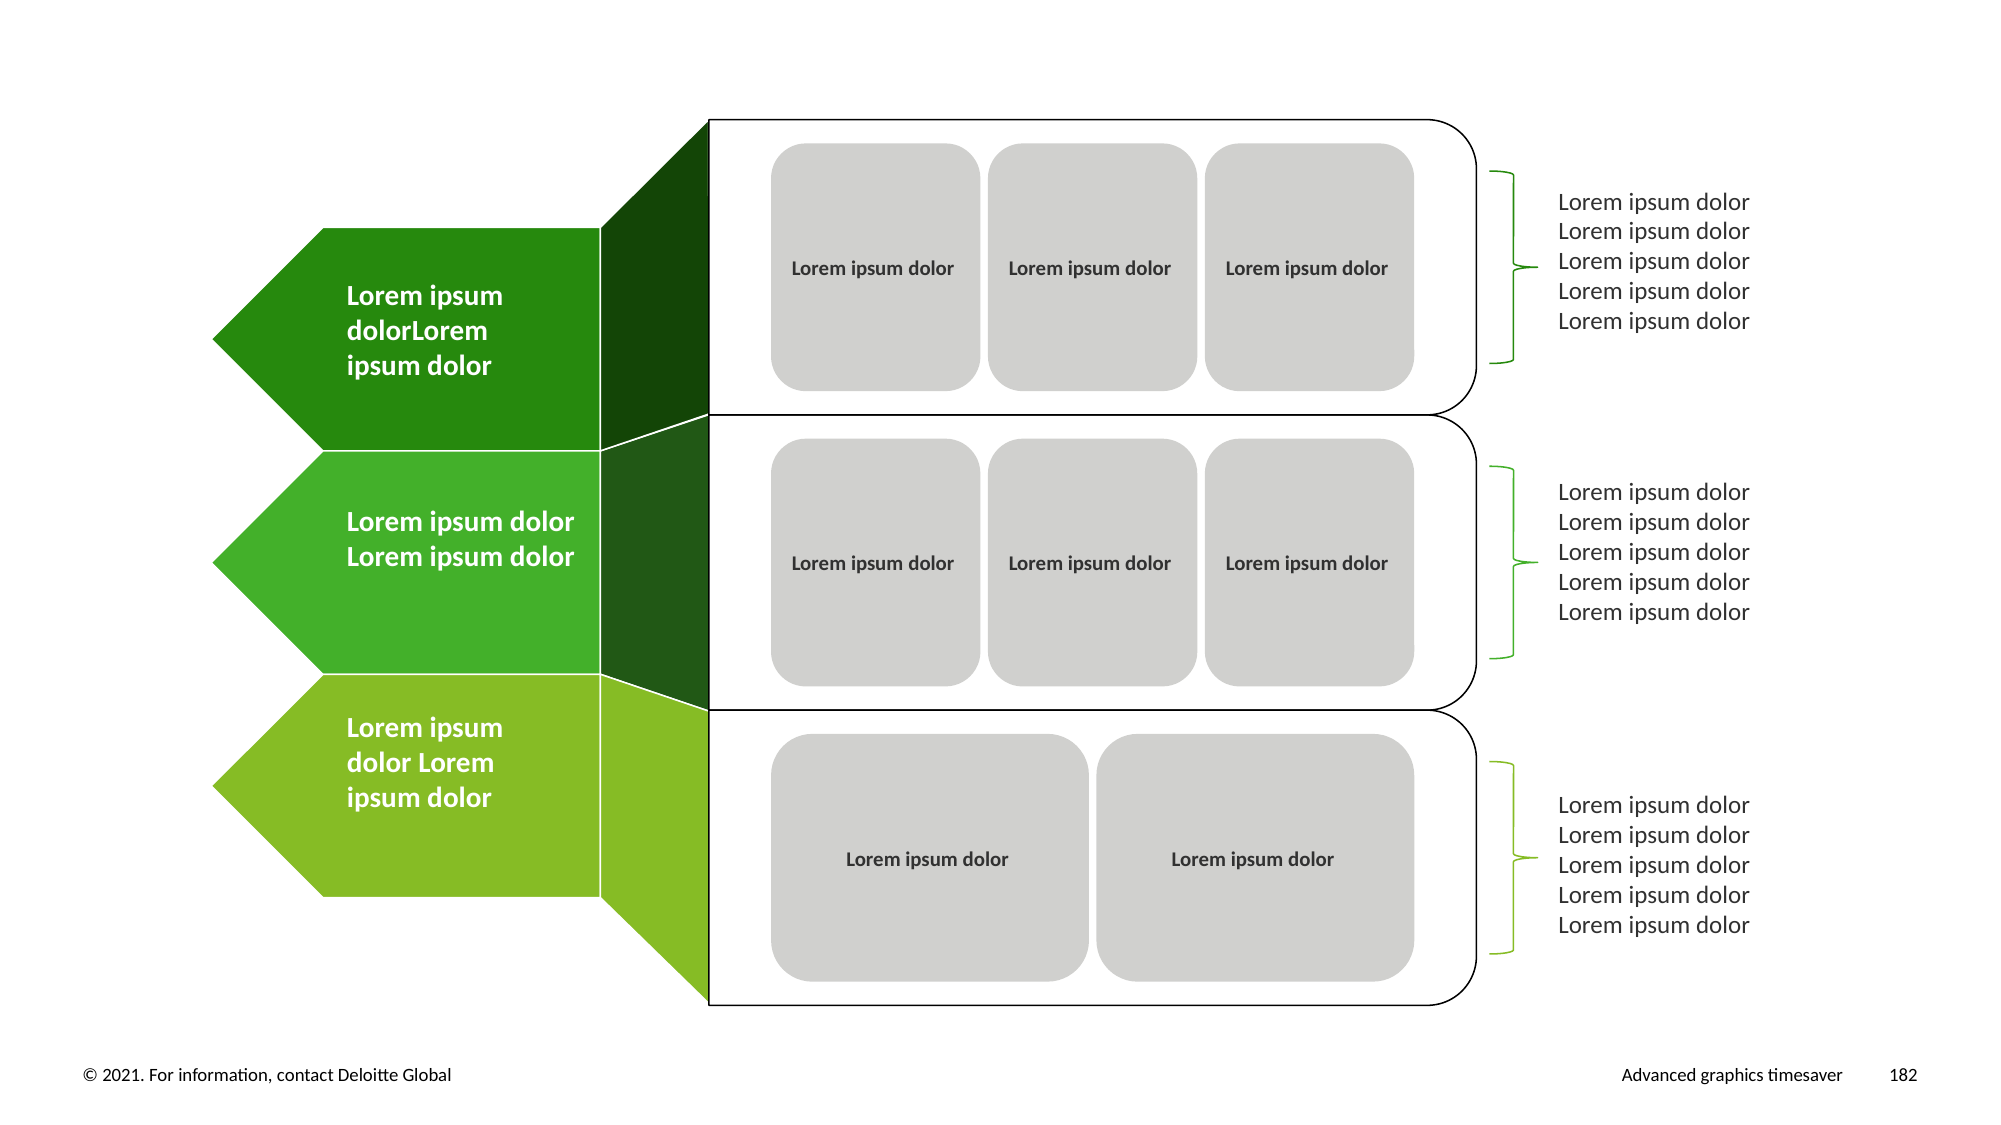

Lorem ipsum dolor
Lorem ipsum dolor
Lorem ipsum dolor

Lorem ipsum dolor Lorem ipsum dolor Lorem ipsum dolor Lorem ipsum dolor Lorem ipsum dolor

Lorem ipsum dolorLorem ipsum dolor

Lorem ipsum dolor
Lorem ipsum dolor
Lorem ipsum dolor

Lorem ipsum dolor Lorem ipsum dolor Lorem ipsum dolor Lorem ipsum dolor Lorem ipsum dolor
Lorem ipsum dolor Lorem ipsum dolor

Lorem ipsum dolor Lorem ipsum dolor
Lorem ipsum dolor
Lorem ipsum dolor

Lorem ipsum dolor Lorem ipsum dolor Lorem ipsum dolor Lorem ipsum dolor Lorem ipsum dolor